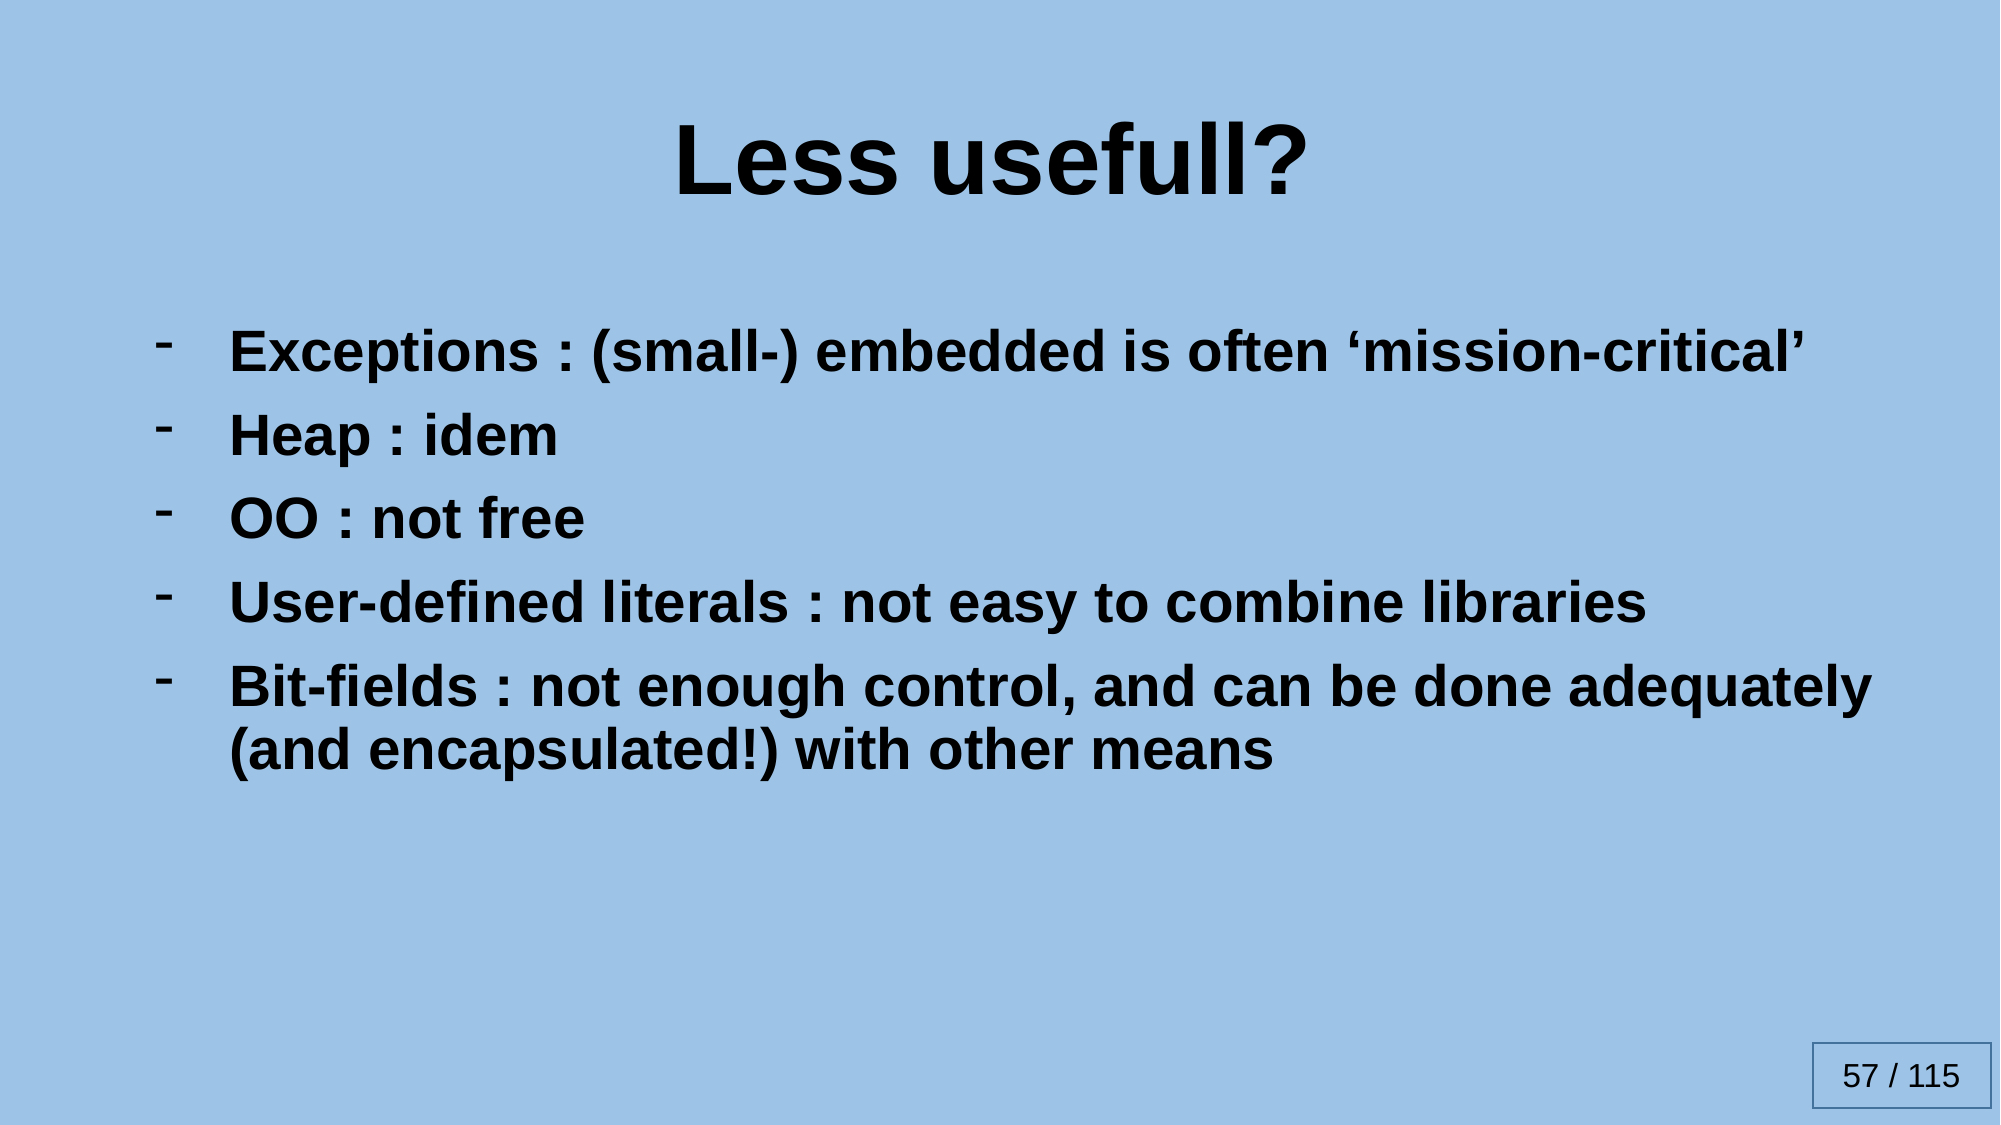

Less usefull?

Exceptions : (small-) embedded is often ‘mission-critical’
Heap : idem
OO : not free
User-defined literals : not easy to combine libraries
Bit-fields : not enough control, and can be done adequately (and encapsulated!) with other means